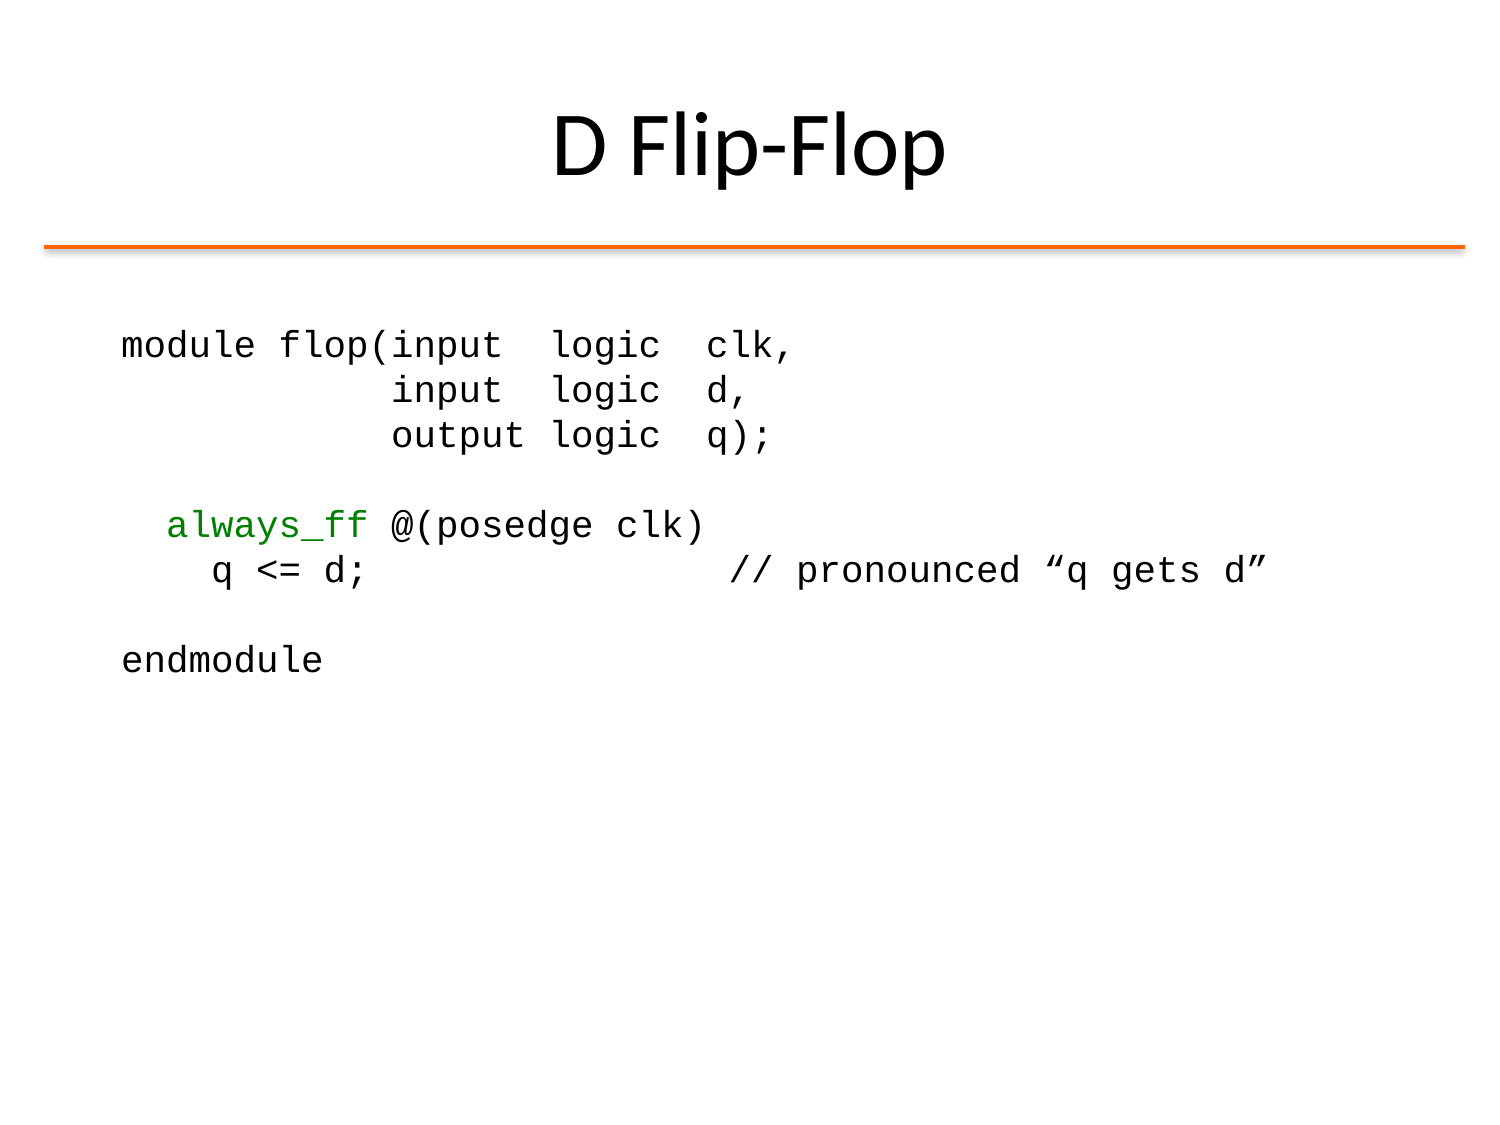

# D Flip-Flop
module flop(input  logic  clk,
            input  logic  d,
            output logic  q);

  always_ff @(posedge clk)
    q <= d;                // pronounced “q gets d”

endmodule